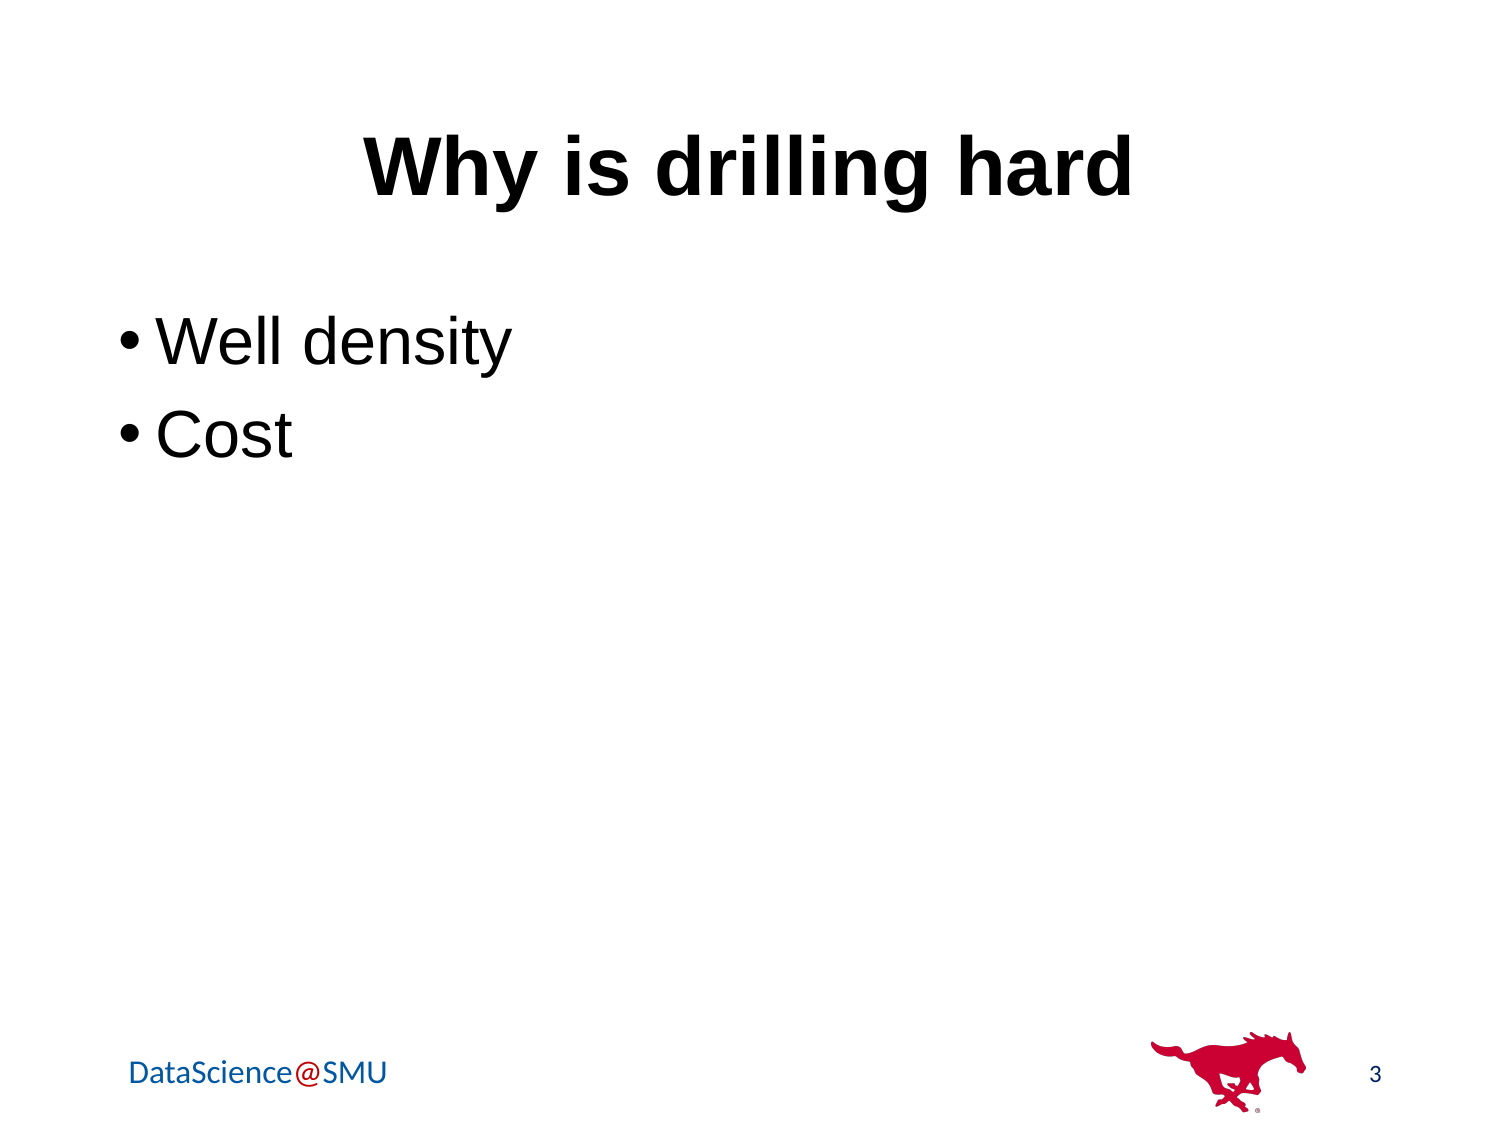

# Why is drilling hard
Well density
Cost

3